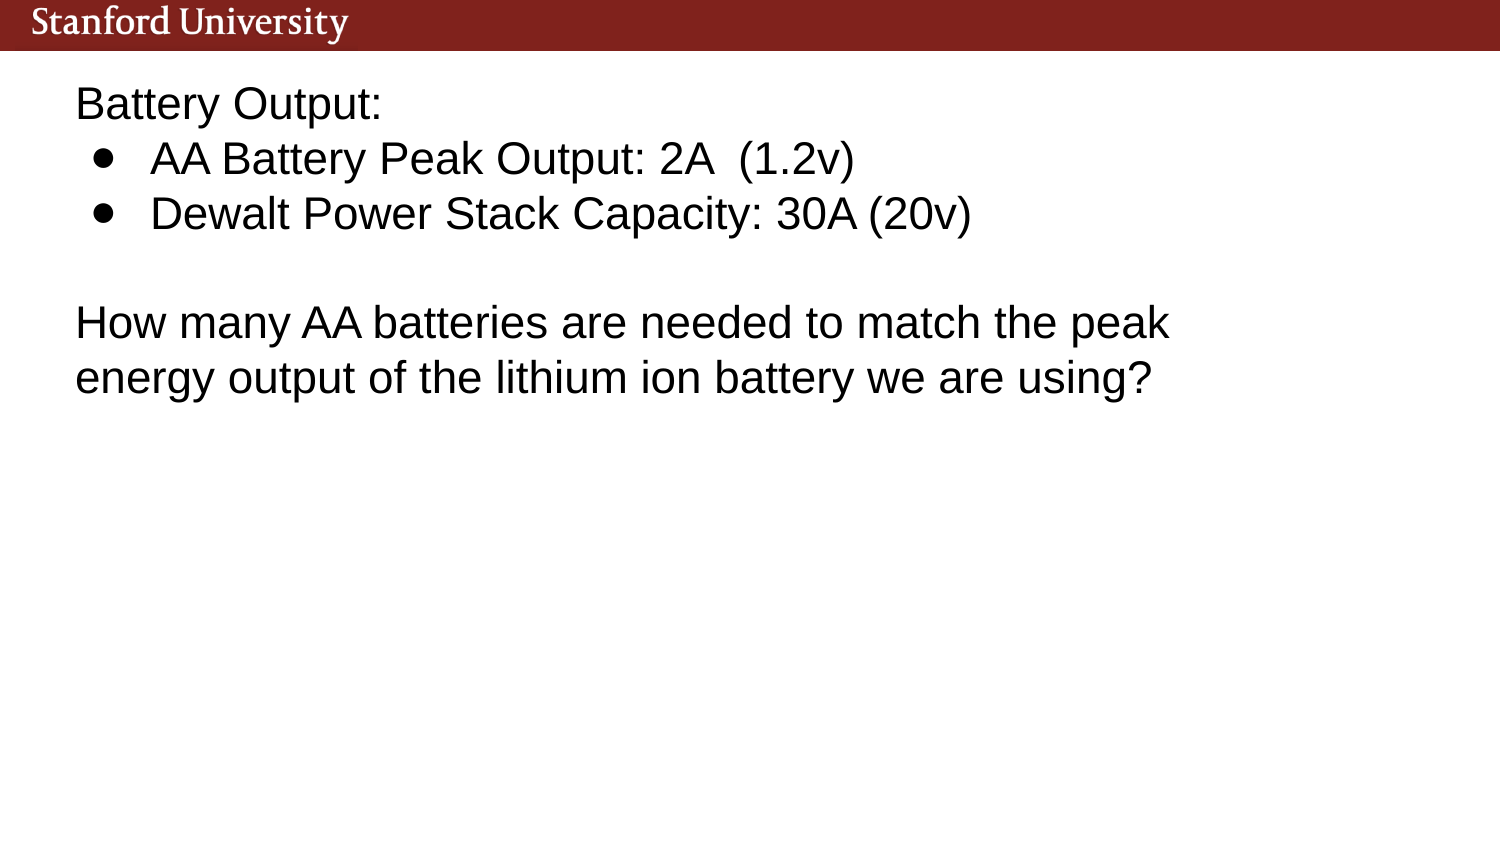

Battery Output:
AA Battery Peak Output: 2A  (1.2v)
Dewalt Power Stack Capacity: 30A (20v)
How many AA batteries are needed to match the peak energy output of the lithium ion battery we are using?